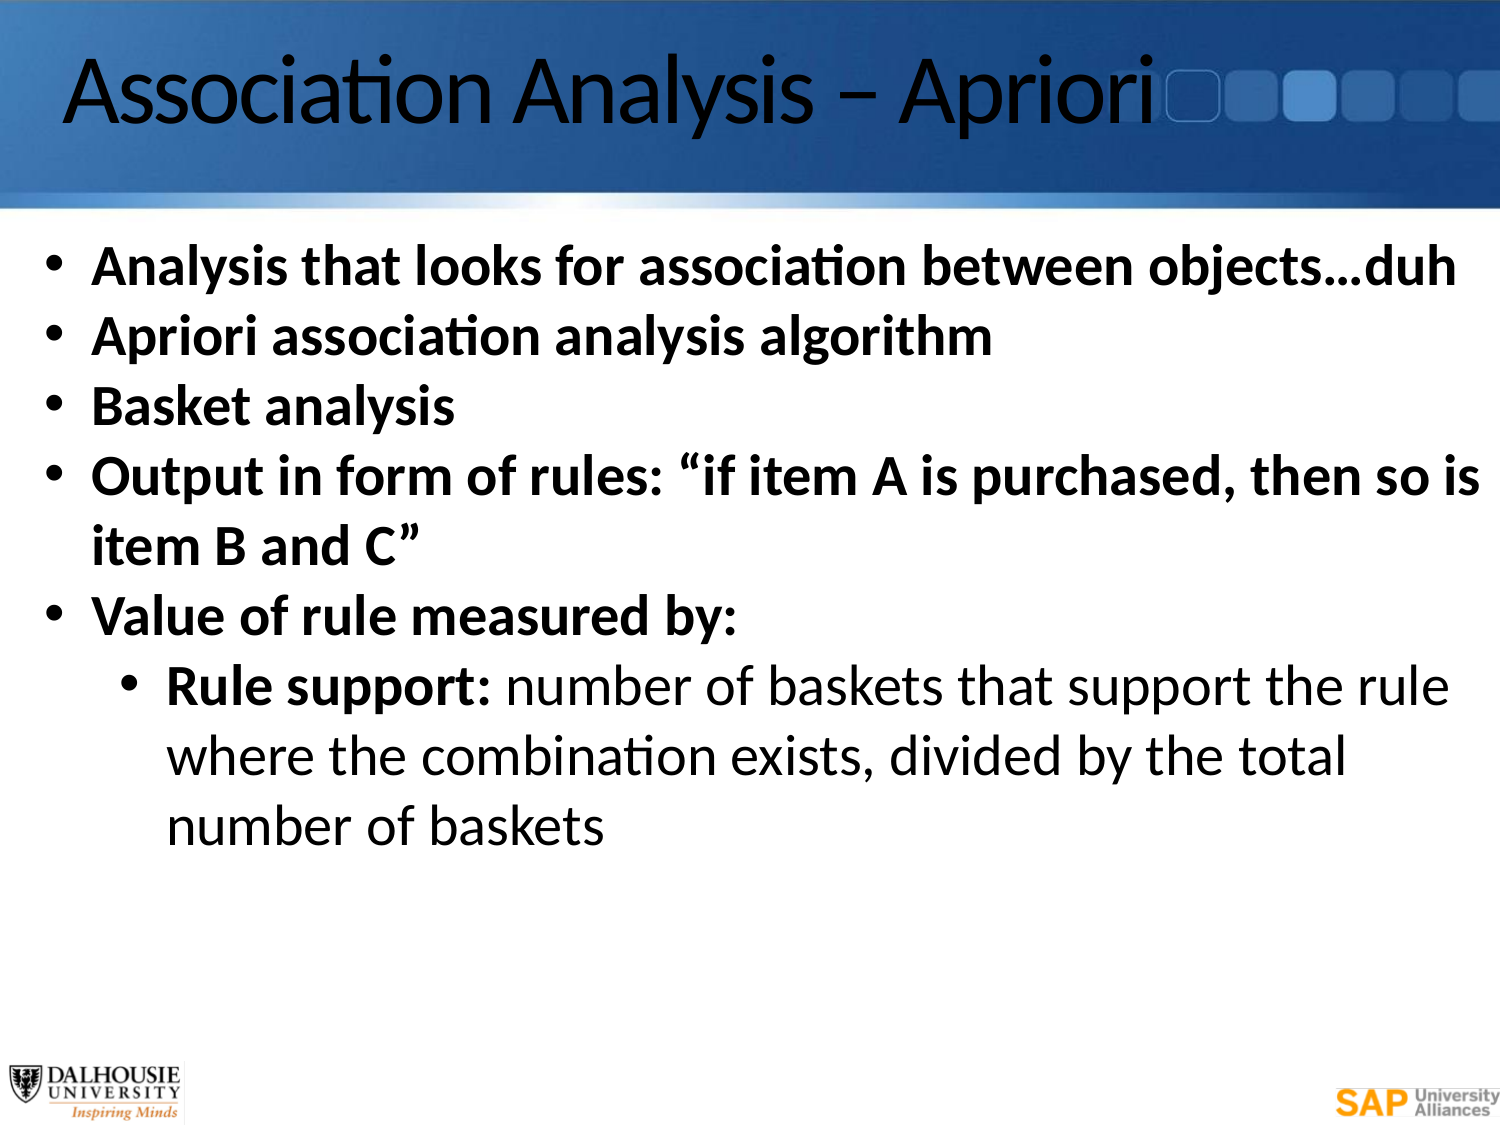

# Association Analysis – Apriori
Analysis that looks for association between objects…duh
Apriori association analysis algorithm
Basket analysis
Output in form of rules: “if item A is purchased, then so is item B and C”
Value of rule measured by:
Rule support: number of baskets that support the rule where the combination exists, divided by the total number of baskets